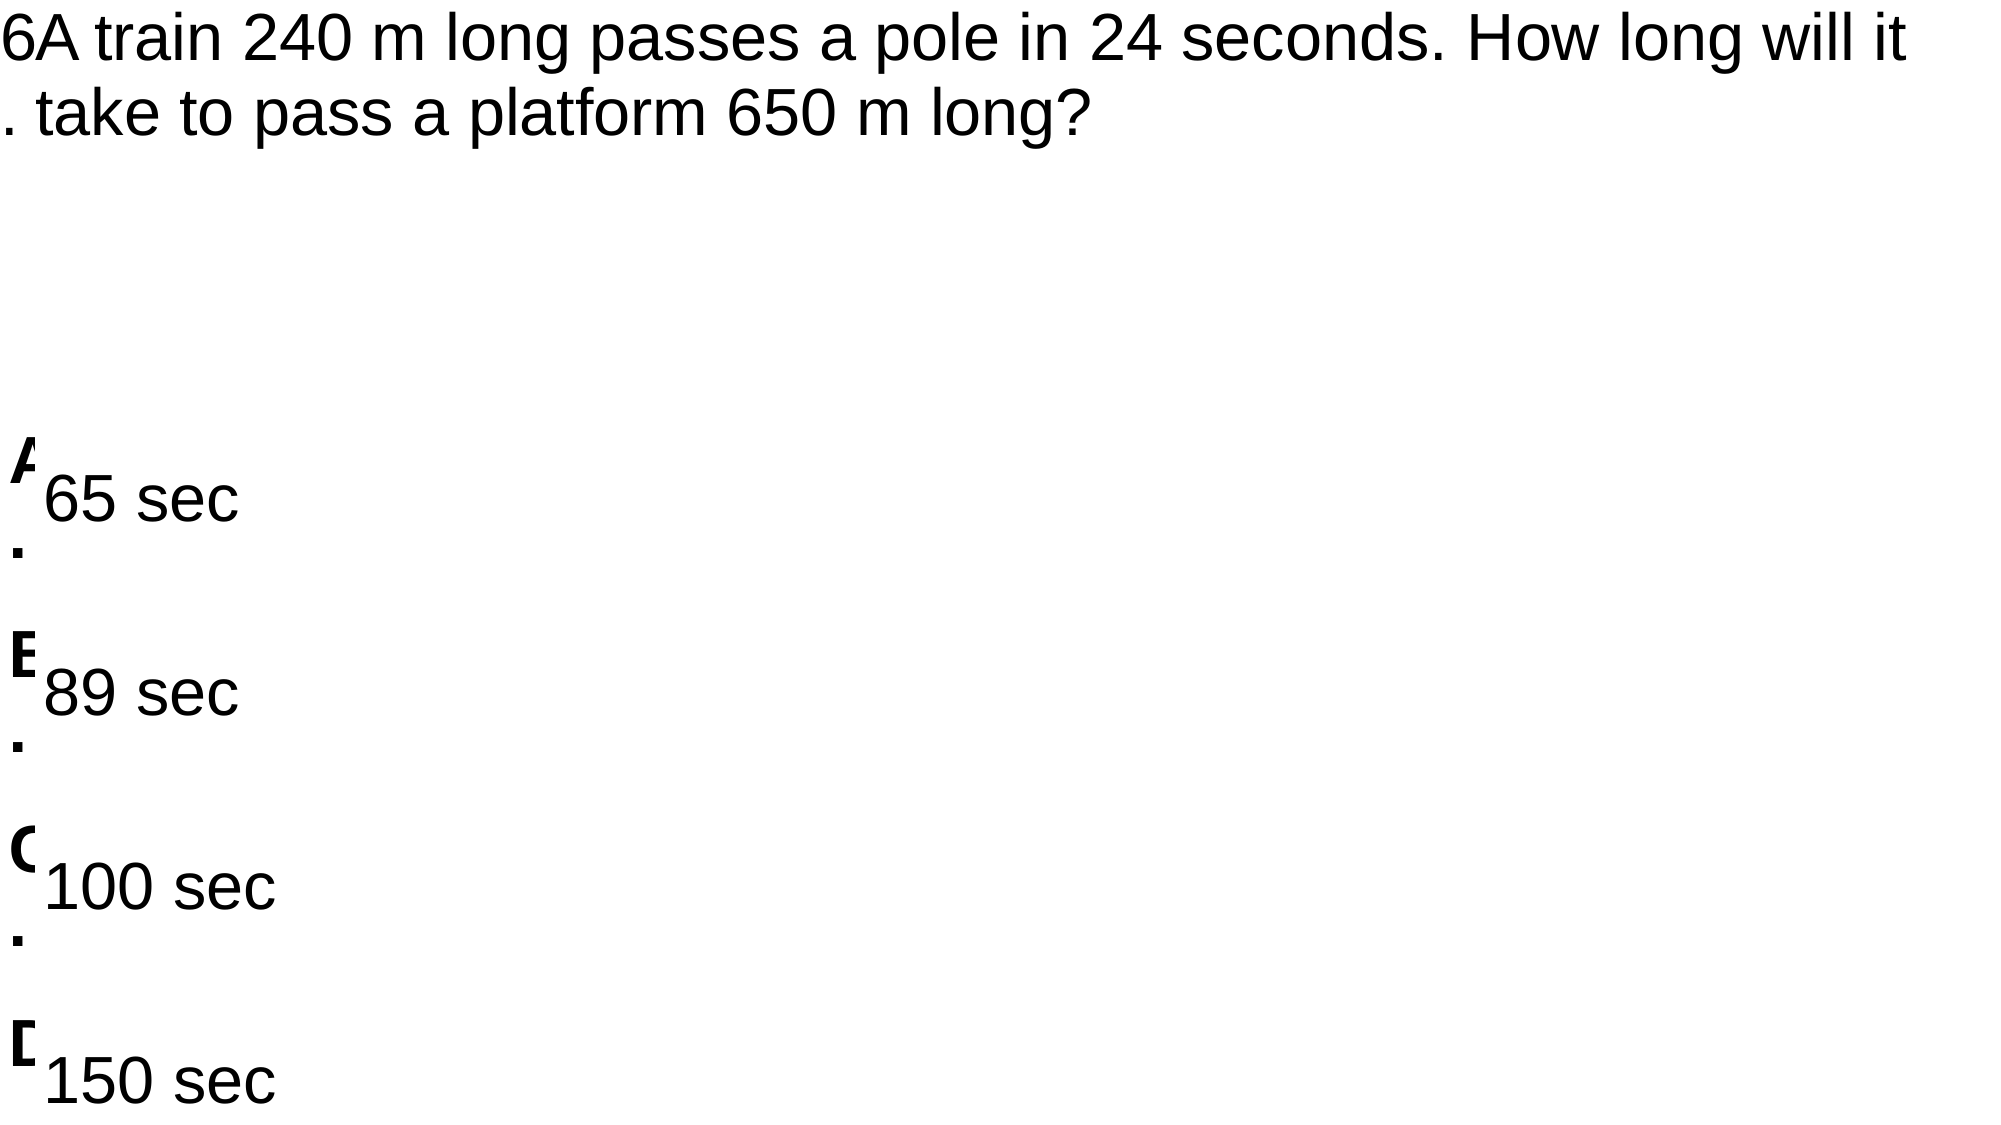

| 6. | A train 240 m long passes a pole in 24 seconds. How long will it take to pass a platform 650 m long? |
| --- | --- |
|  |  |
| A. | 65 sec |
| B. | 89 sec |
| C. | 100 sec |
| D. | 150 sec |
#